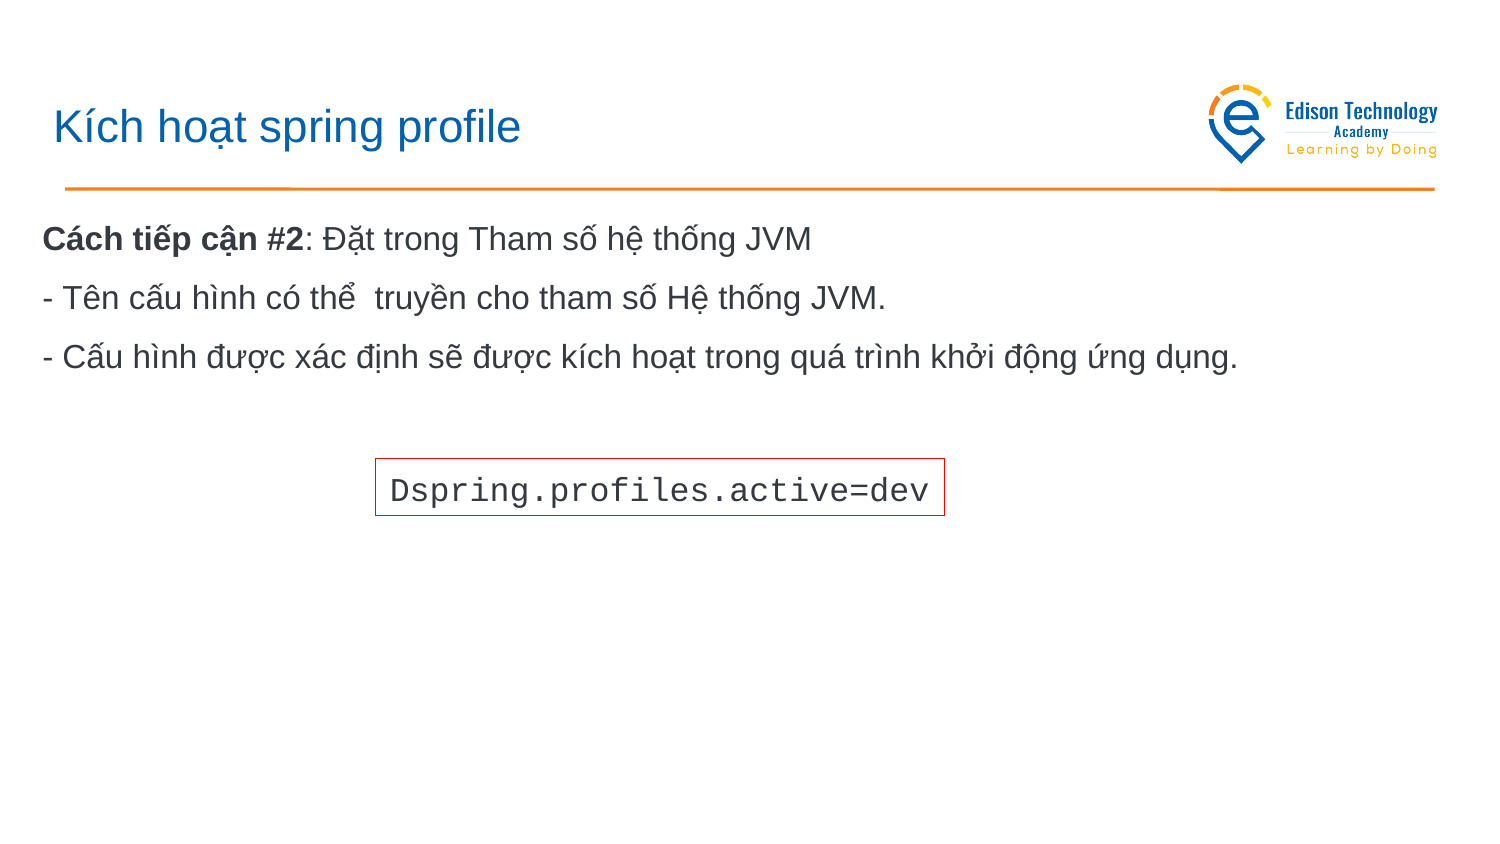

# Kích hoạt spring profile
Cách tiếp cận #2: Đặt trong Tham số hệ thống JVM
- Tên cấu hình có thể  truyền cho tham số Hệ thống JVM.
- Cấu hình được xác định sẽ được kích hoạt trong quá trình khởi động ứng dụng.
Dspring.profiles.active=dev